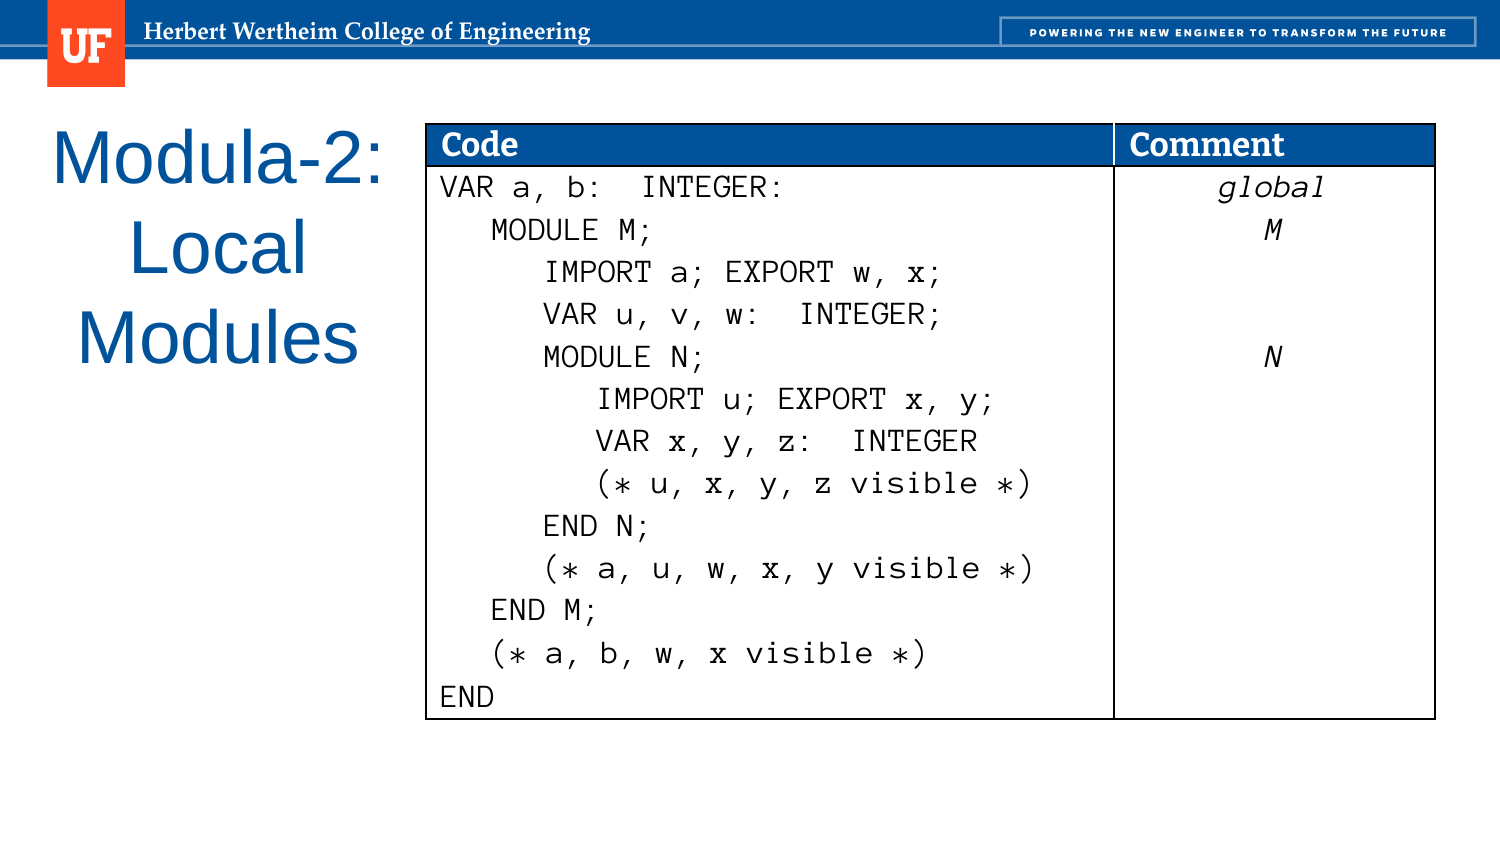

# Modula-2: Local Modules
| Code |  |  |  | Comment |
| --- | --- | --- | --- | --- |
| VAR a, b: INTEGER: |  |  |  | global |
|  | MODULE M; |  |  | M |
|  |  | IMPORT a; EXPORT w, x; |  |  |
|  |  | VAR u, v, w: INTEGER; |  |  |
|  |  | MODULE N; |  | N |
|  |  |  | IMPORT u; EXPORT x, y; |  |
|  |  |  | VAR x, y, z: INTEGER |  |
|  |  |  | (\* u, x, y, z visible \*) |  |
|  |  | END N; |  |  |
|  |  | (\* a, u, w, x, y visible \*) |  |  |
|  | END M; |  |  |  |
|  | (\* a, b, w, x visible \*) |  |  |  |
| END |  |  |  |  |